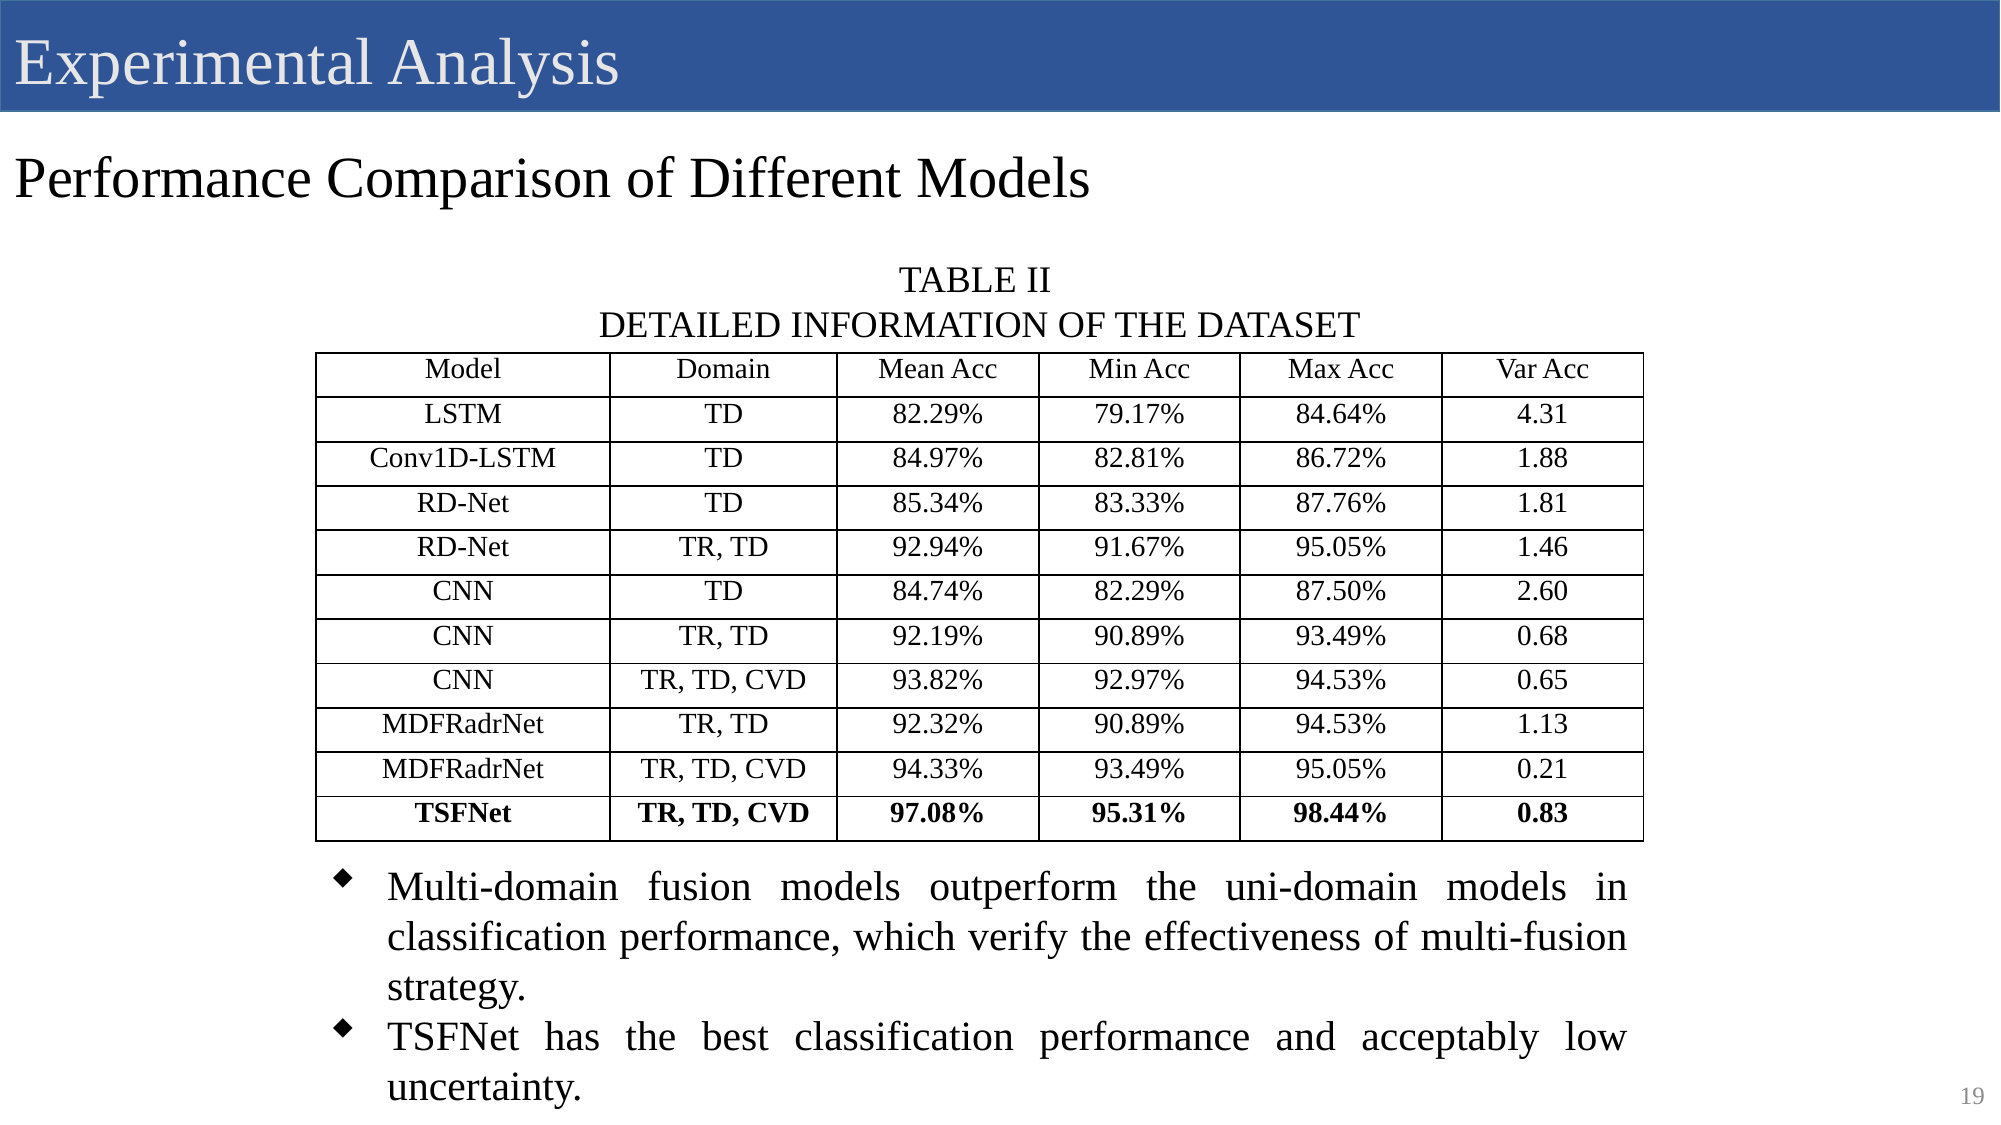

Experimental Analysis
Performance Comparison of Different Models
TABLE II
DETAILED INFORMATION OF THE DATASET
| Model | Domain | Mean Acc | Min Acc | Max Acc | Var Acc |
| --- | --- | --- | --- | --- | --- |
| LSTM | TD | 82.29% | 79.17% | 84.64% | 4.31 |
| Conv1D-LSTM | TD | 84.97% | 82.81% | 86.72% | 1.88 |
| RD-Net | TD | 85.34% | 83.33% | 87.76% | 1.81 |
| RD-Net | TR, TD | 92.94% | 91.67% | 95.05% | 1.46 |
| CNN | TD | 84.74% | 82.29% | 87.50% | 2.60 |
| CNN | TR, TD | 92.19% | 90.89% | 93.49% | 0.68 |
| CNN | TR, TD, CVD | 93.82% | 92.97% | 94.53% | 0.65 |
| MDFRadrNet | TR, TD | 92.32% | 90.89% | 94.53% | 1.13 |
| MDFRadrNet | TR, TD, CVD | 94.33% | 93.49% | 95.05% | 0.21 |
| TSFNet | TR, TD, CVD | 97.08% | 95.31% | 98.44% | 0.83 |
Multi-domain fusion models outperform the uni-domain models in classification performance, which verify the effectiveness of multi-fusion strategy.
TSFNet has the best classification performance and acceptably low uncertainty.
19